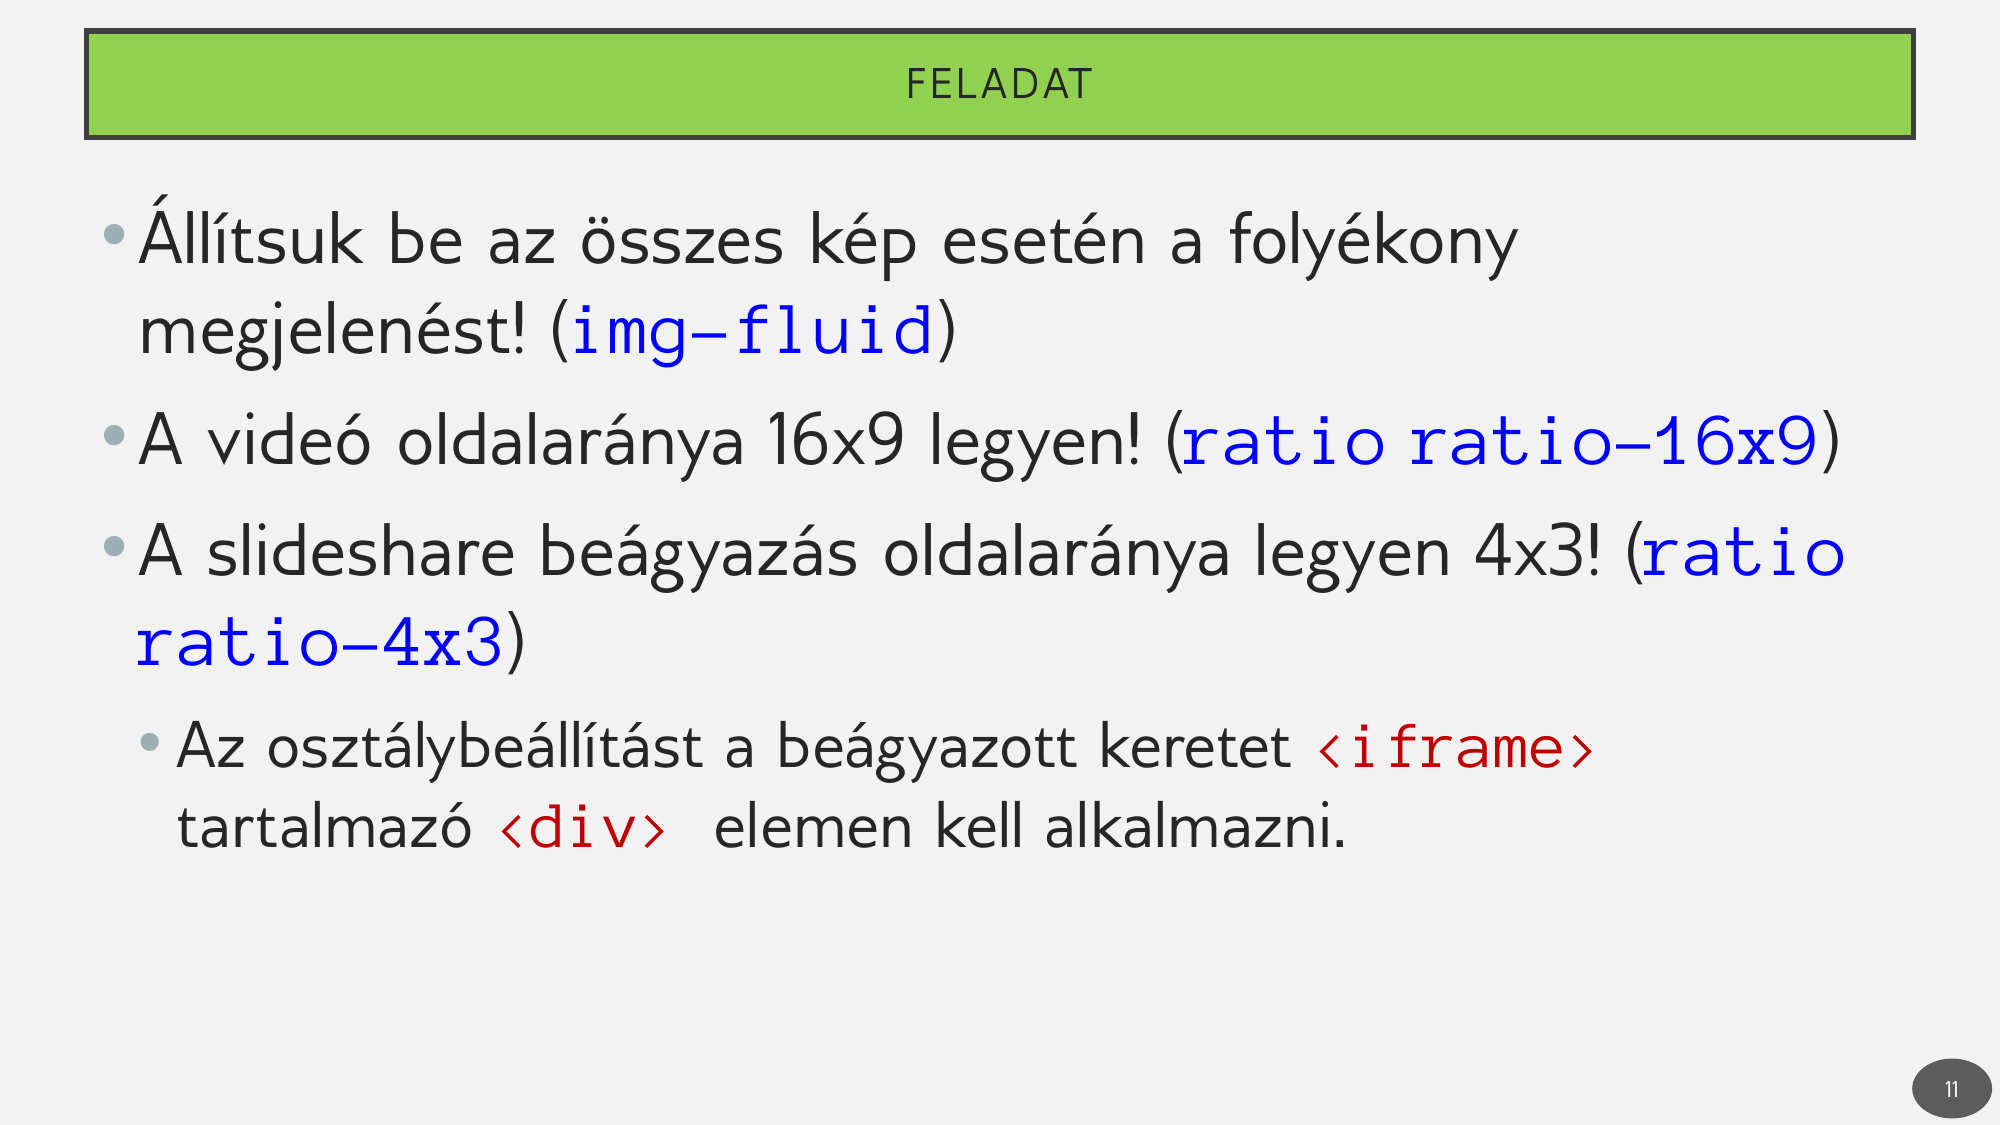

# Feladat
Állítsuk be az összes kép esetén a folyékony megjelenést! (img-fluid)
A videó oldalaránya 16x9 legyen! (ratio ratio-16x9)
A slideshare beágyazás oldalaránya legyen 4x3! (ratio ratio-4x3)
Az osztálybeállítást a beágyazott keretet <iframe> tartalmazó <div> elemen kell alkalmazni.
11